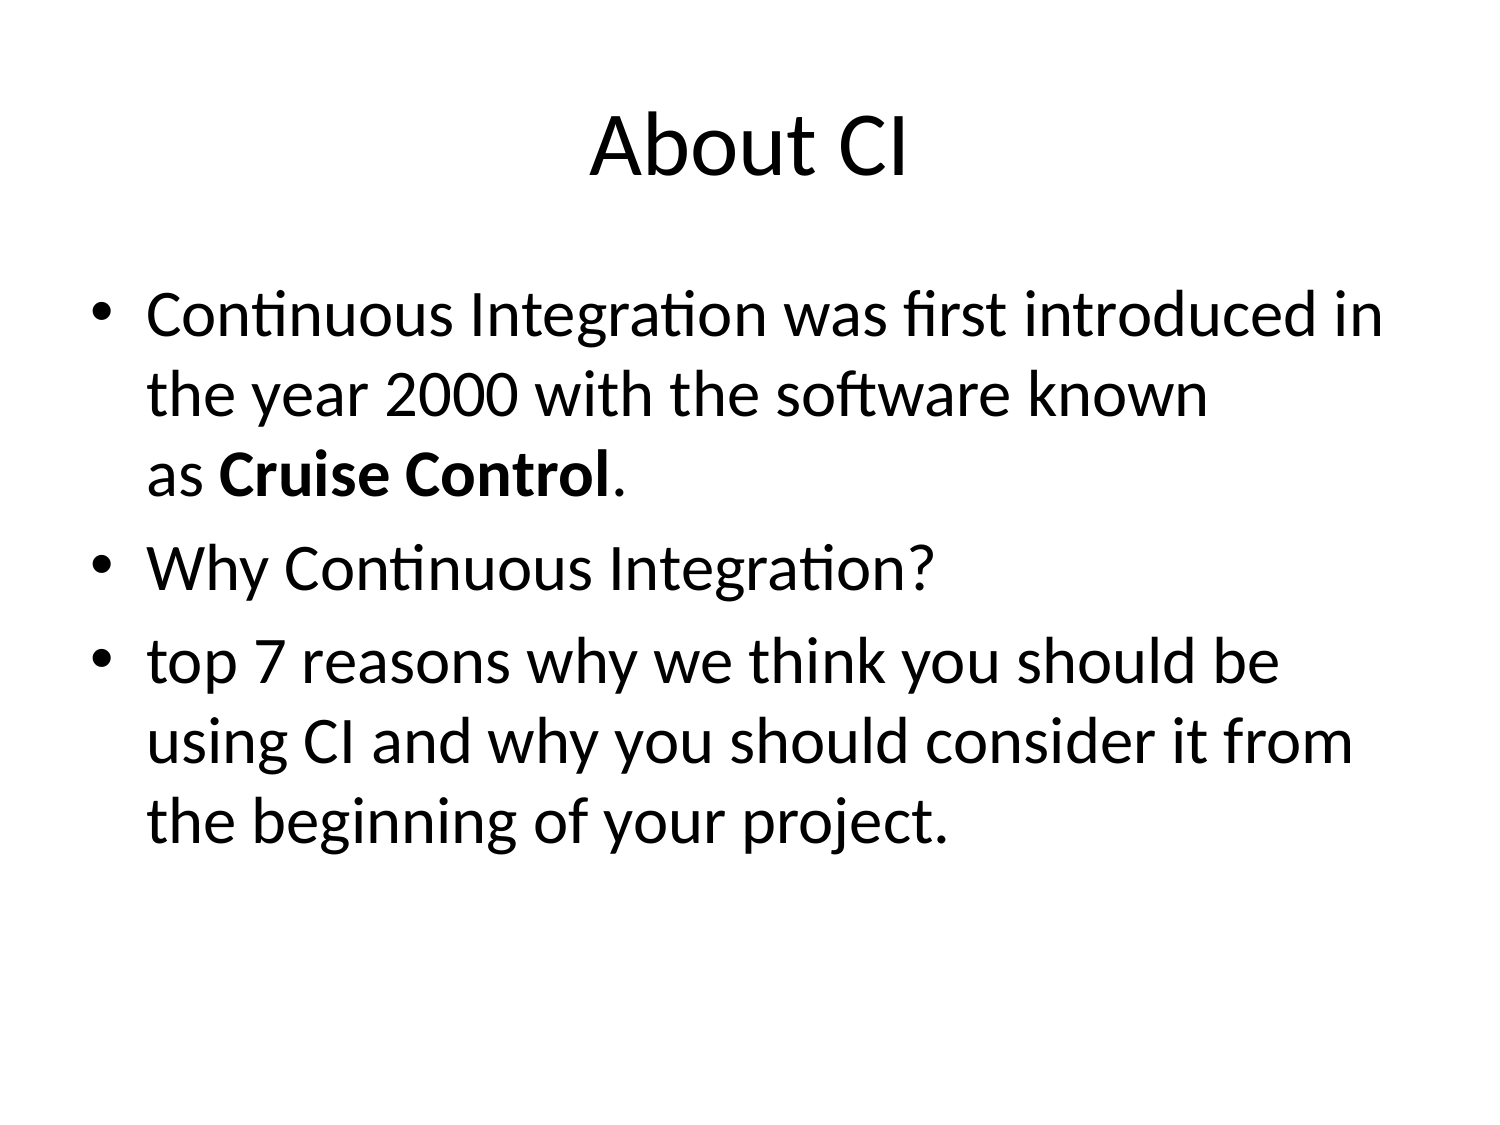

# About CI
Continuous Integration was first introduced in the year 2000 with the software known as Cruise Control.
Why Continuous Integration?
top 7 reasons why we think you should be using CI and why you should consider it from the beginning of your project.